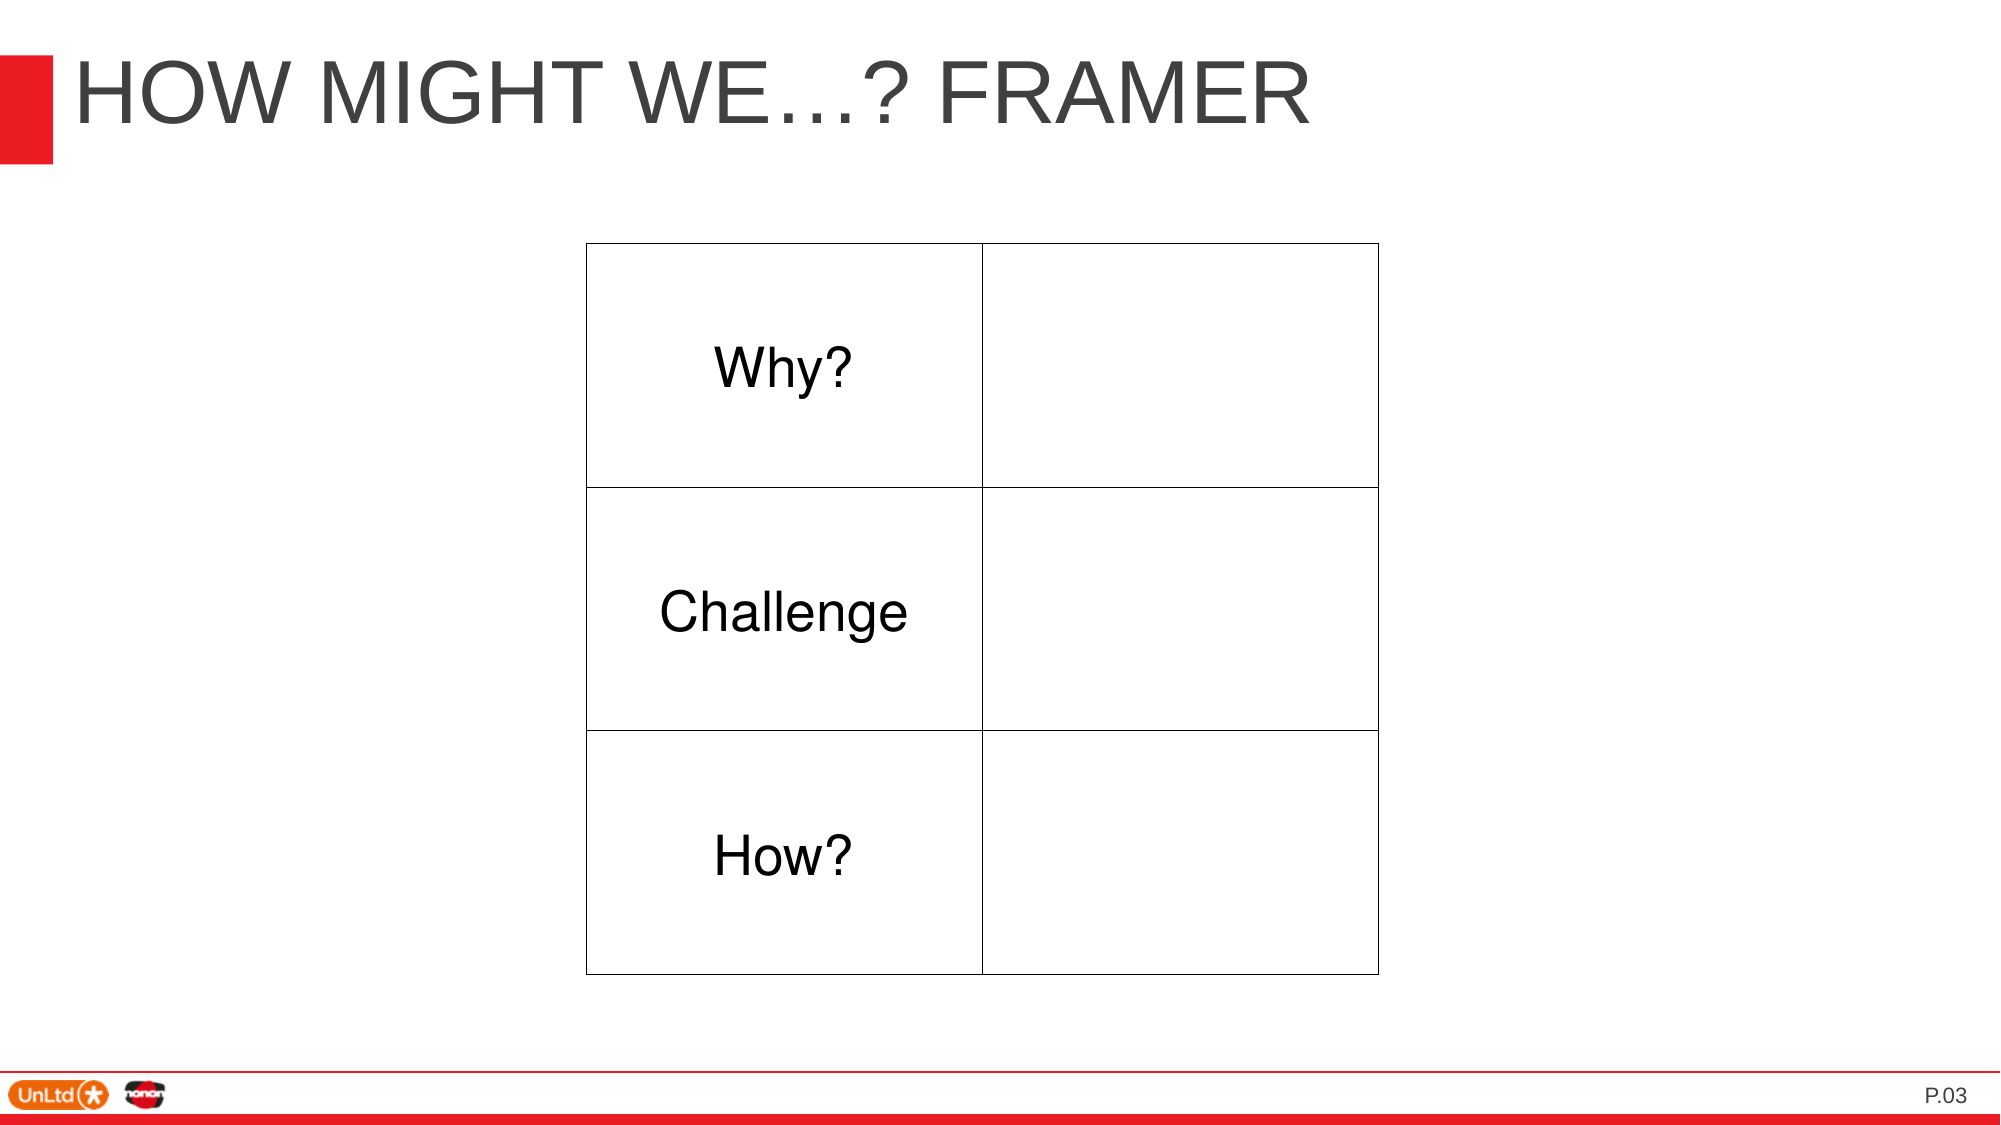

How might we…? Framer
Why?

Challenge

How?